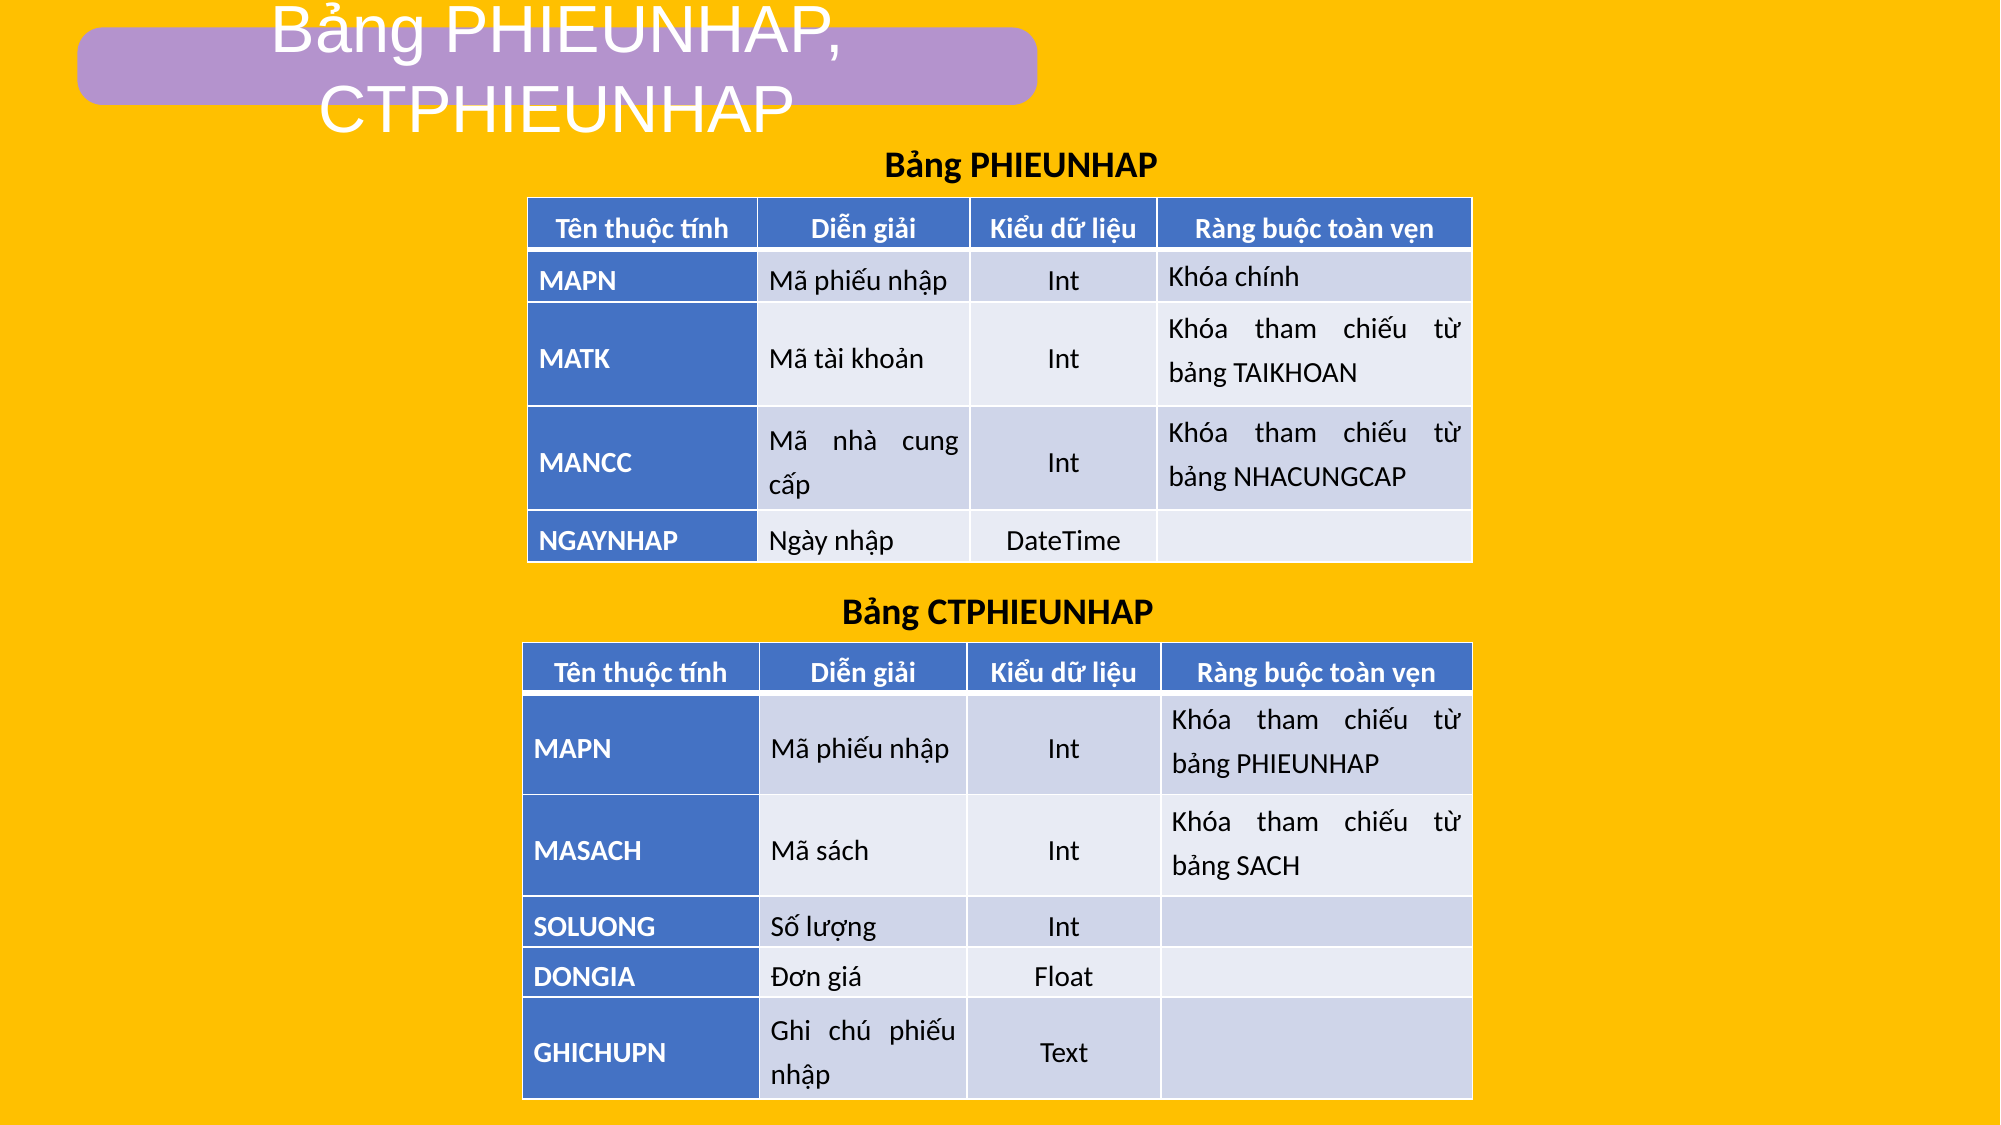

Bảng PHIEUNHAP, CTPHIEUNHAP
Bảng PHIEUNHAP
| Tên thuộc tính | Diễn giải | Kiểu dữ liệu | Ràng buộc toàn vẹn |
| --- | --- | --- | --- |
| MAPN | Mã phiếu nhập | Int | Khóa chính |
| MATK | Mã tài khoản | Int | Khóa tham chiếu từ bảng TAIKHOAN |
| MANCC | Mã nhà cung cấp | Int | Khóa tham chiếu từ bảng NHACUNGCAP |
| NGAYNHAP | Ngày nhập | DateTime |  |

Bảng CTPHIEUNHAP
| Tên thuộc tính | Diễn giải | Kiểu dữ liệu | Ràng buộc toàn vẹn |
| --- | --- | --- | --- |
| MAPN | Mã phiếu nhập | Int | Khóa tham chiếu từ bảng PHIEUNHAP |
| MASACH | Mã sách | Int | Khóa tham chiếu từ bảng SACH |
| SOLUONG | Số lượng | Int |  |
| DONGIA | Đơn giá | Float |  |
| GHICHUPN | Ghi chú phiếu nhập | Text |  |